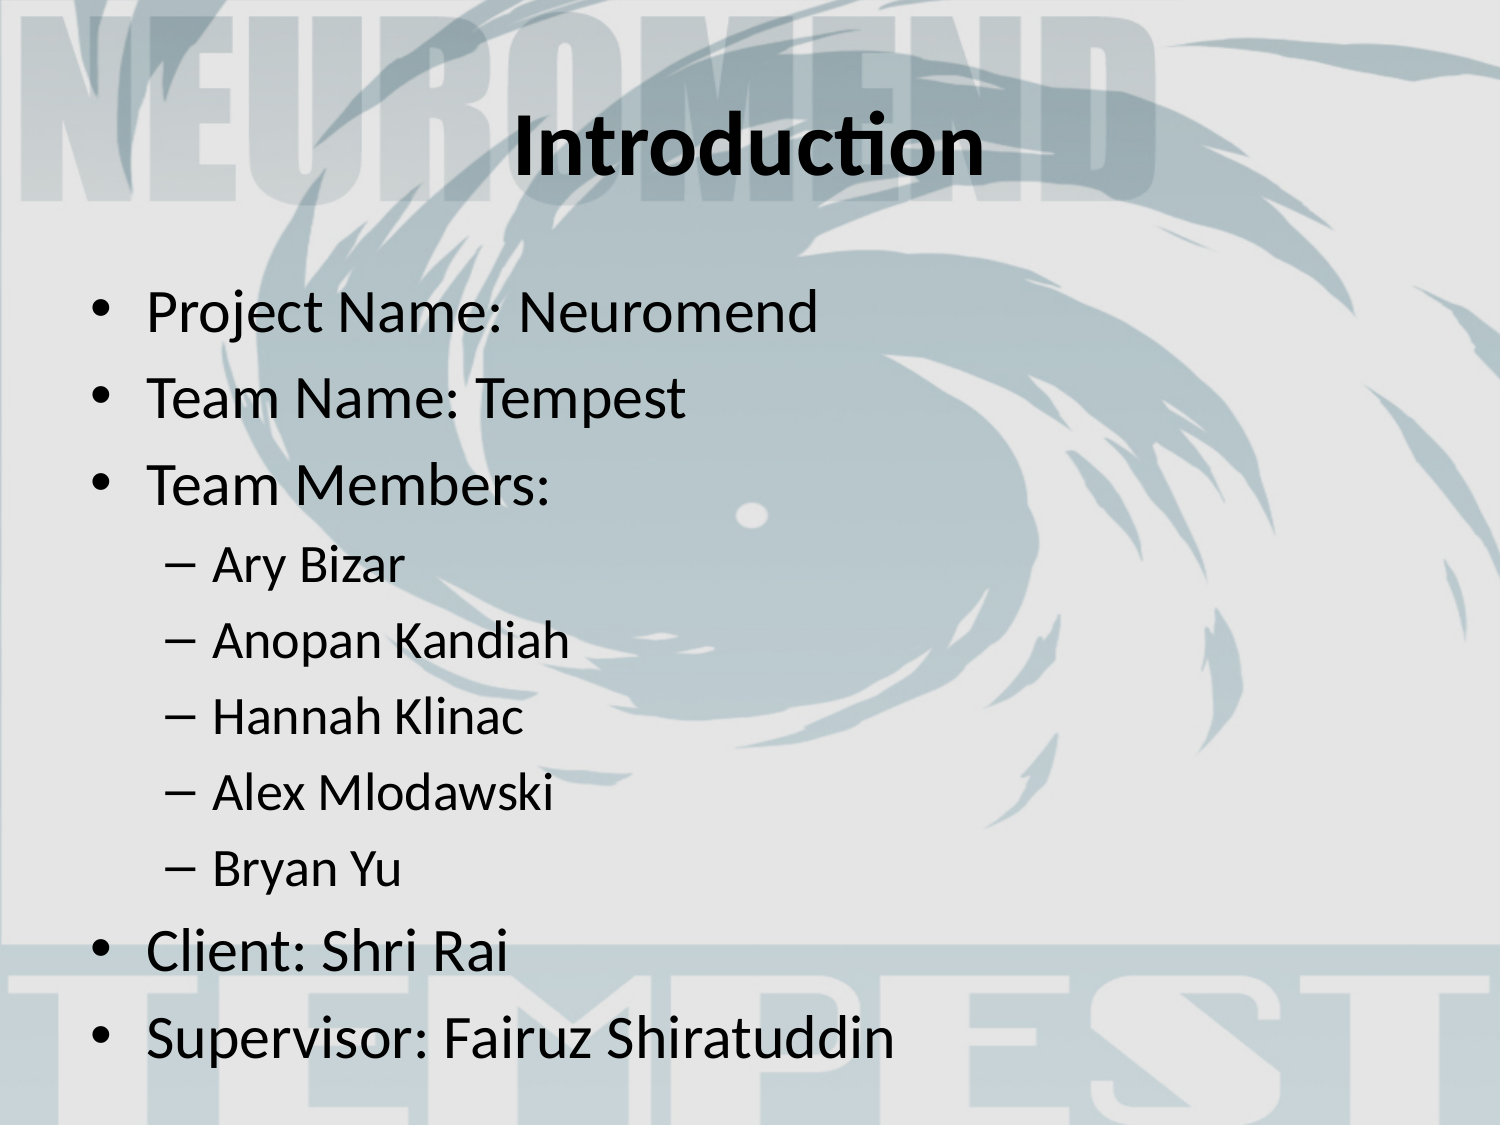

# Introduction
Project Name: Neuromend
Team Name: Tempest
Team Members:
Ary Bizar
Anopan Kandiah
Hannah Klinac
Alex Mlodawski
Bryan Yu
Client: Shri Rai
Supervisor: Fairuz Shiratuddin